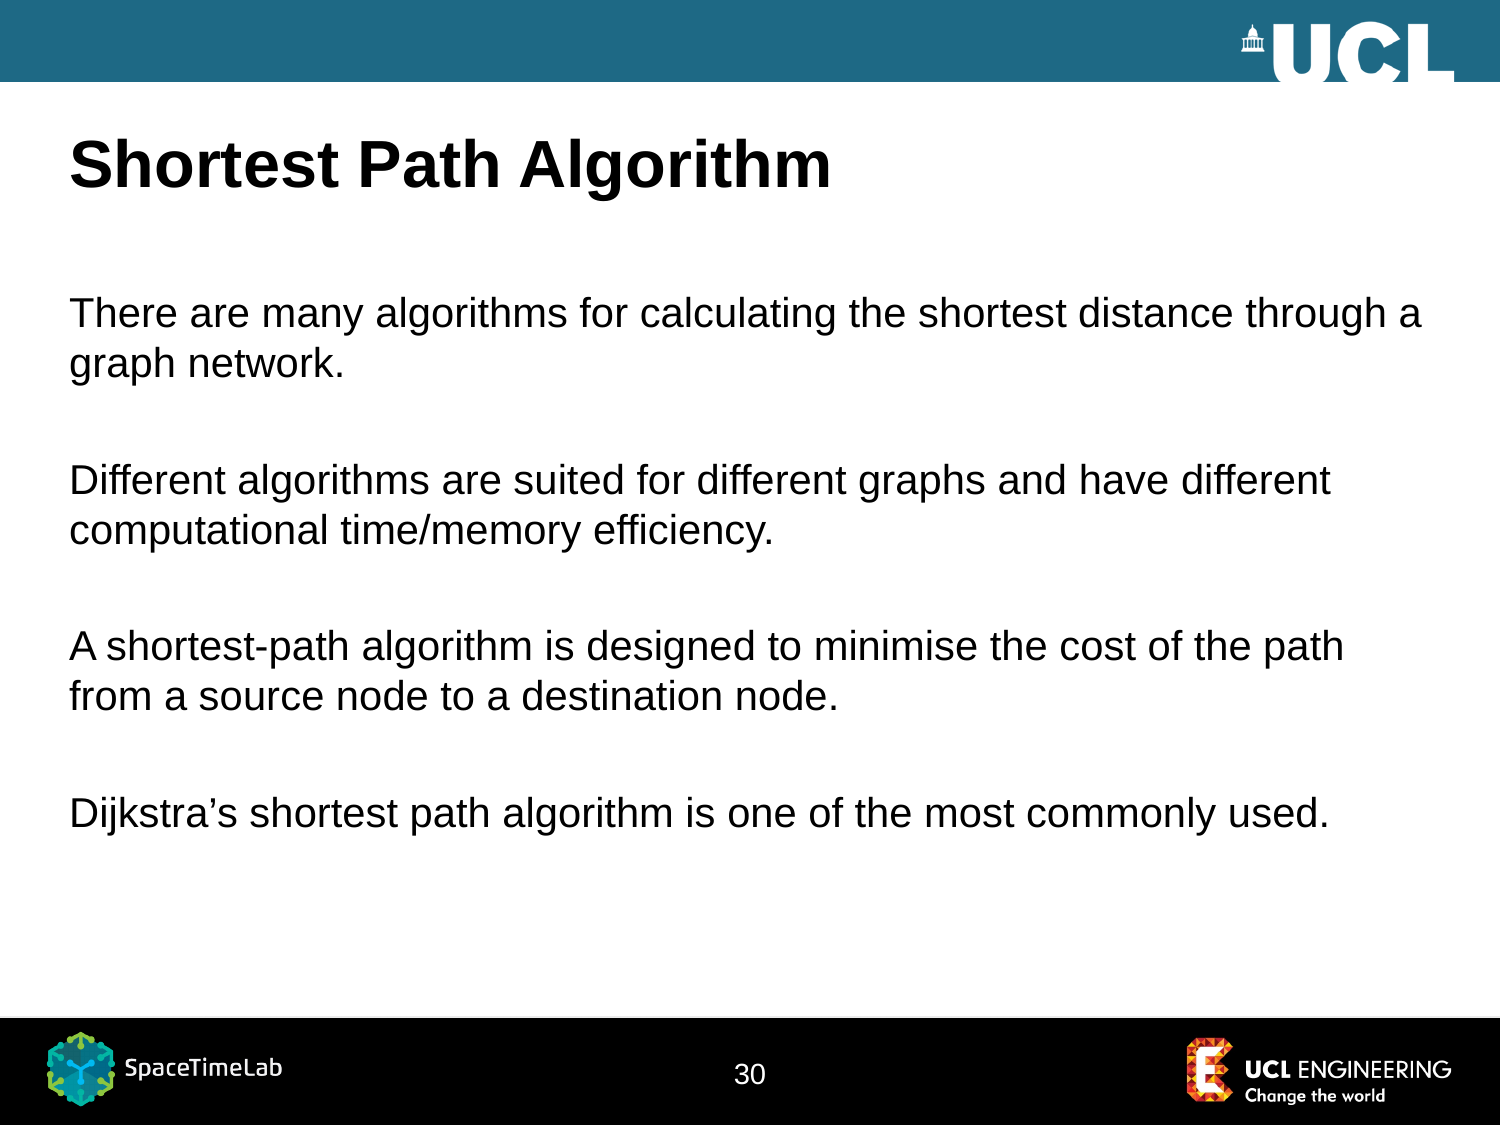

# Shortest Path Algorithm

There are many algorithms for calculating the shortest distance through a graph network.

Different algorithms are suited for different graphs and have different computational time/memory efficiency.

A shortest-path algorithm is designed to minimise the cost of the path from a source node to a destination node.

Dijkstra’s shortest path algorithm is one of the most commonly used.
31